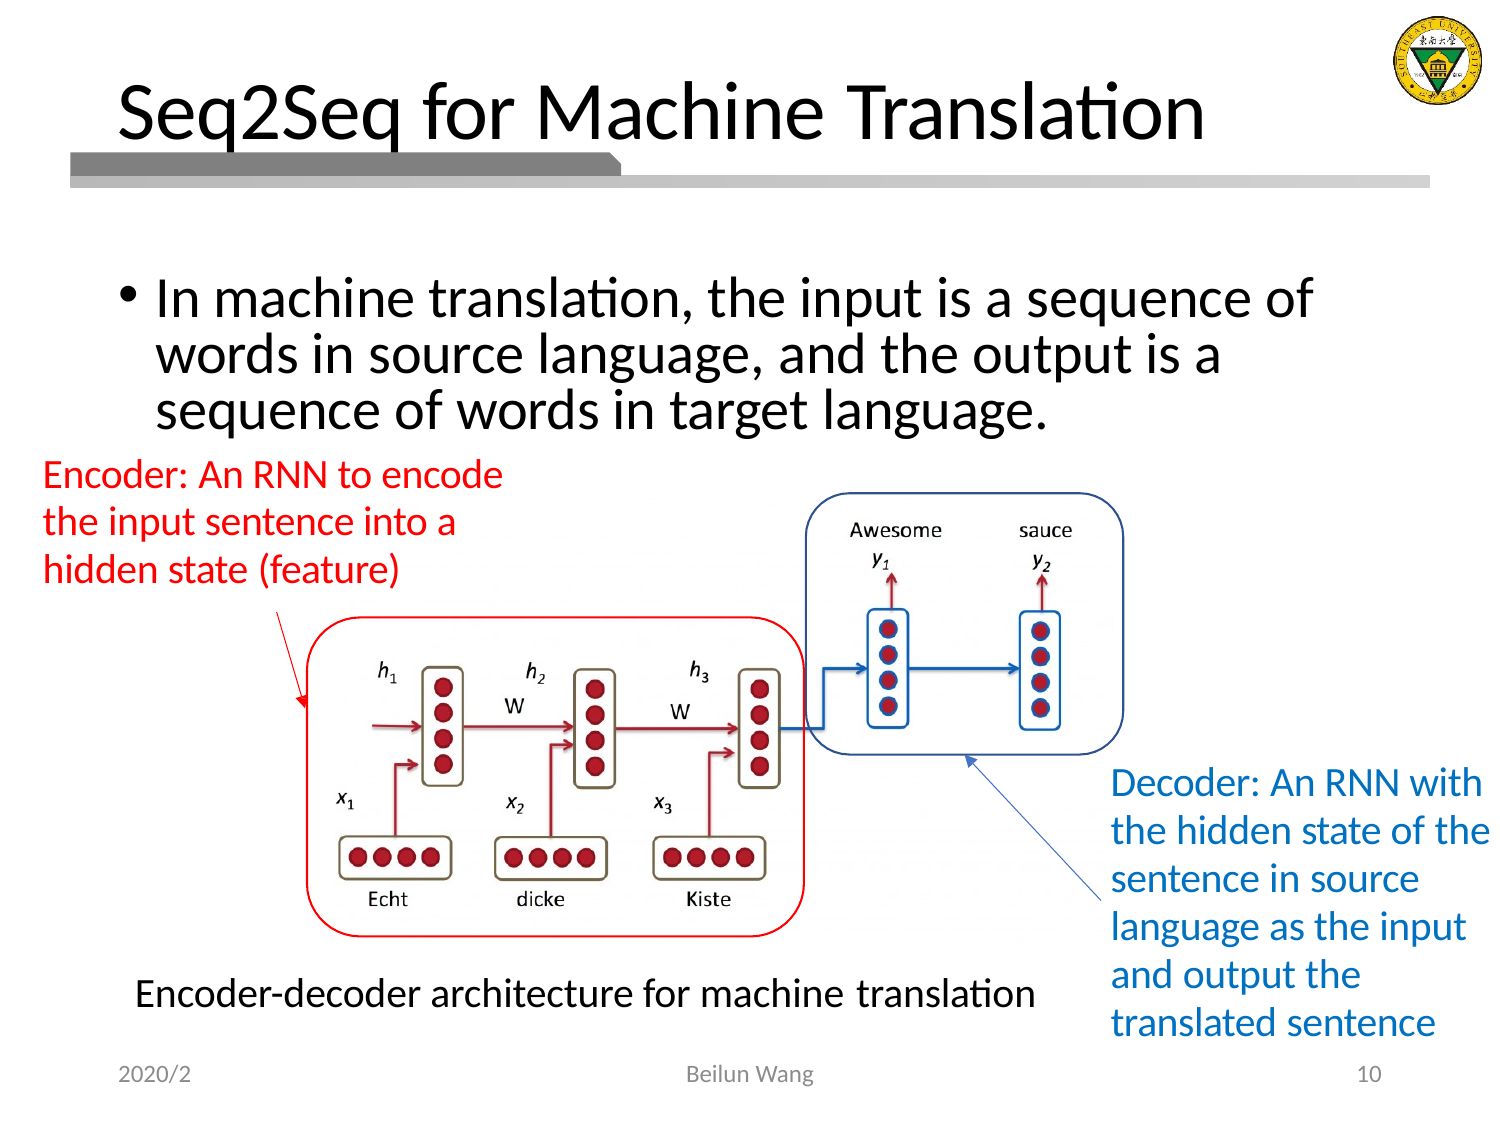

# Seq2Seq for Machine Translation
In machine translation, the input is a sequence of words in source language, and the output is a sequence of words in target language.

Encoder: An RNN to encode the input sentence into a hidden state (feature)

Decoder: An RNN with  the hidden state of the  sentence in source  language as the input  and output the  translated sentence
Encoder-decoder architecture for machine translation
2020/2
Beilun Wang
10